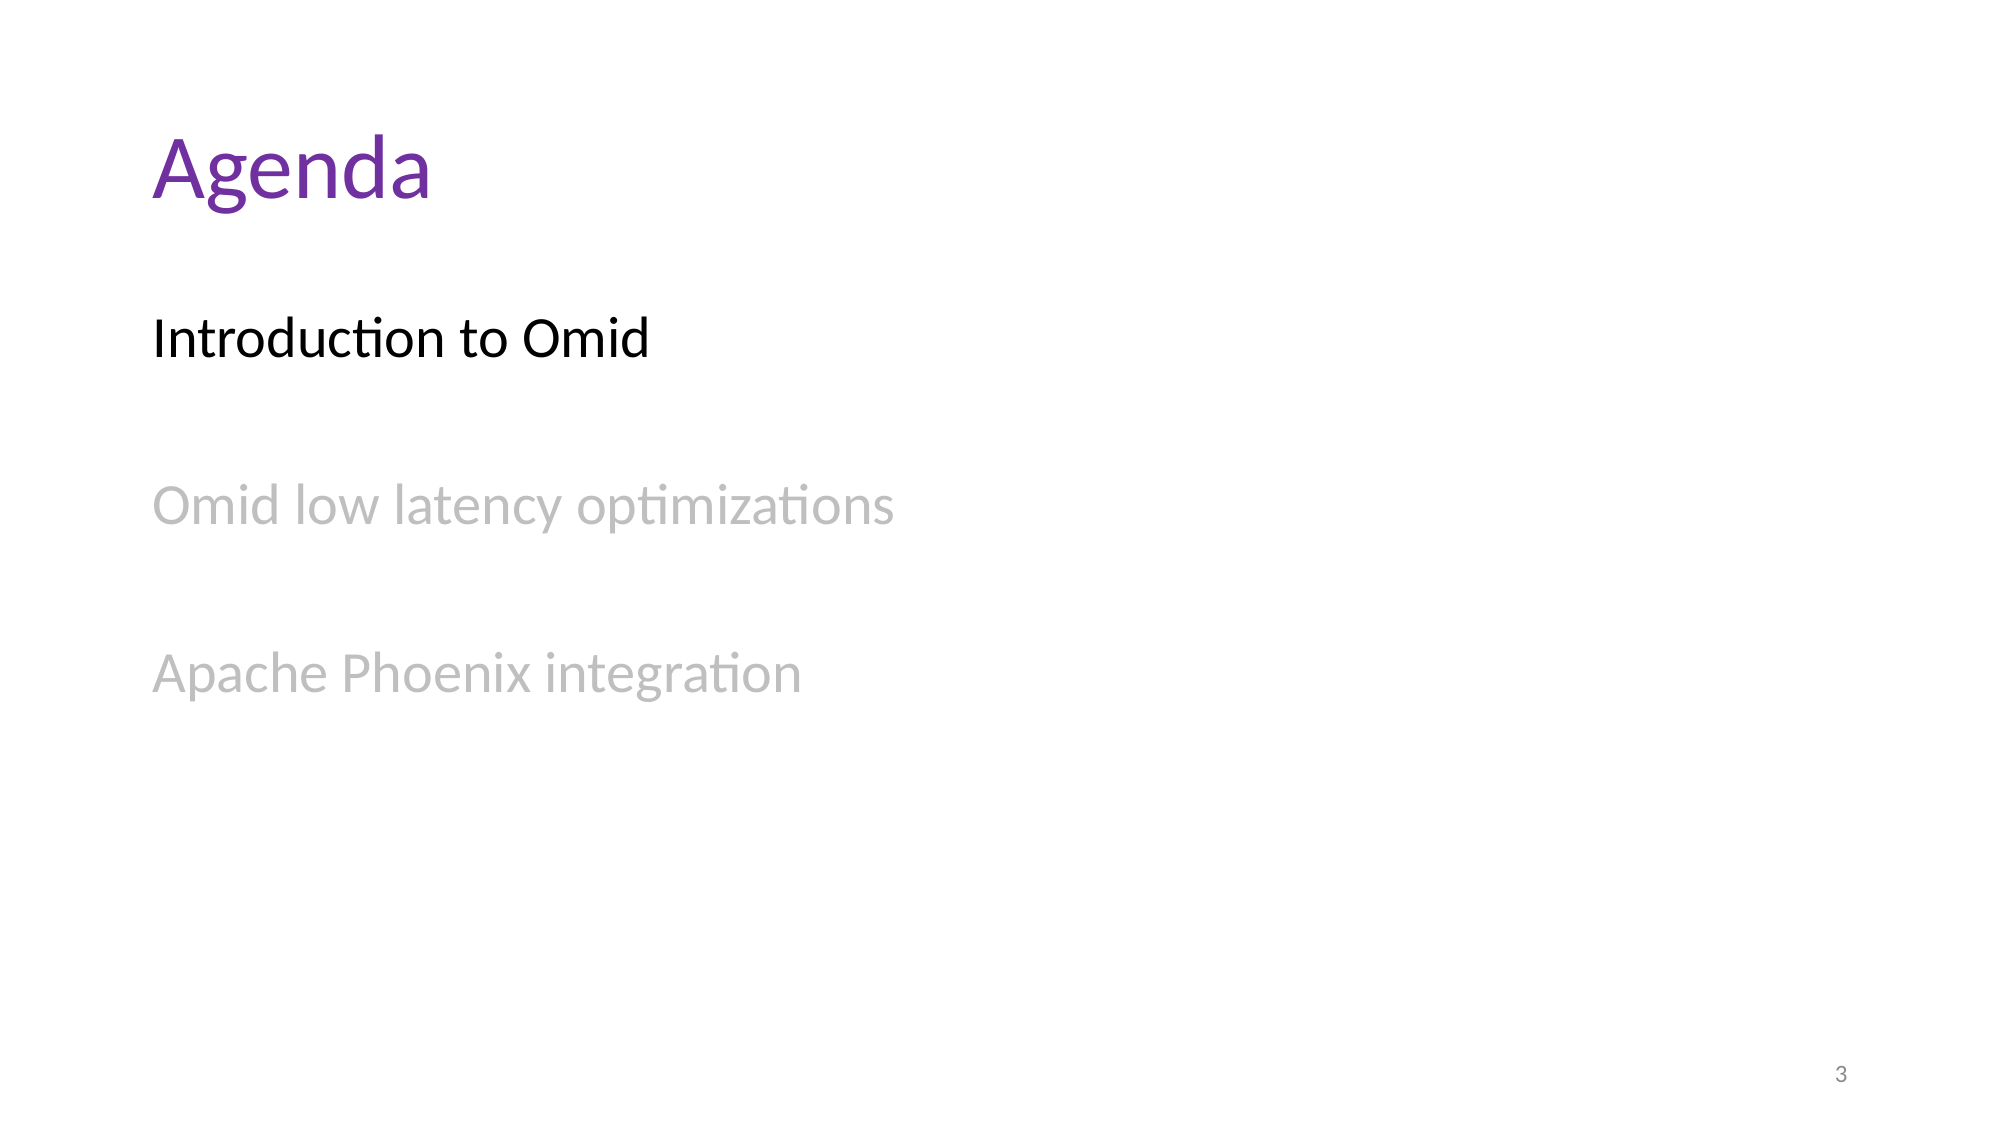

# Agenda
Introduction to Omid

Omid low latency optimizations

Apache Phoenix integration
3